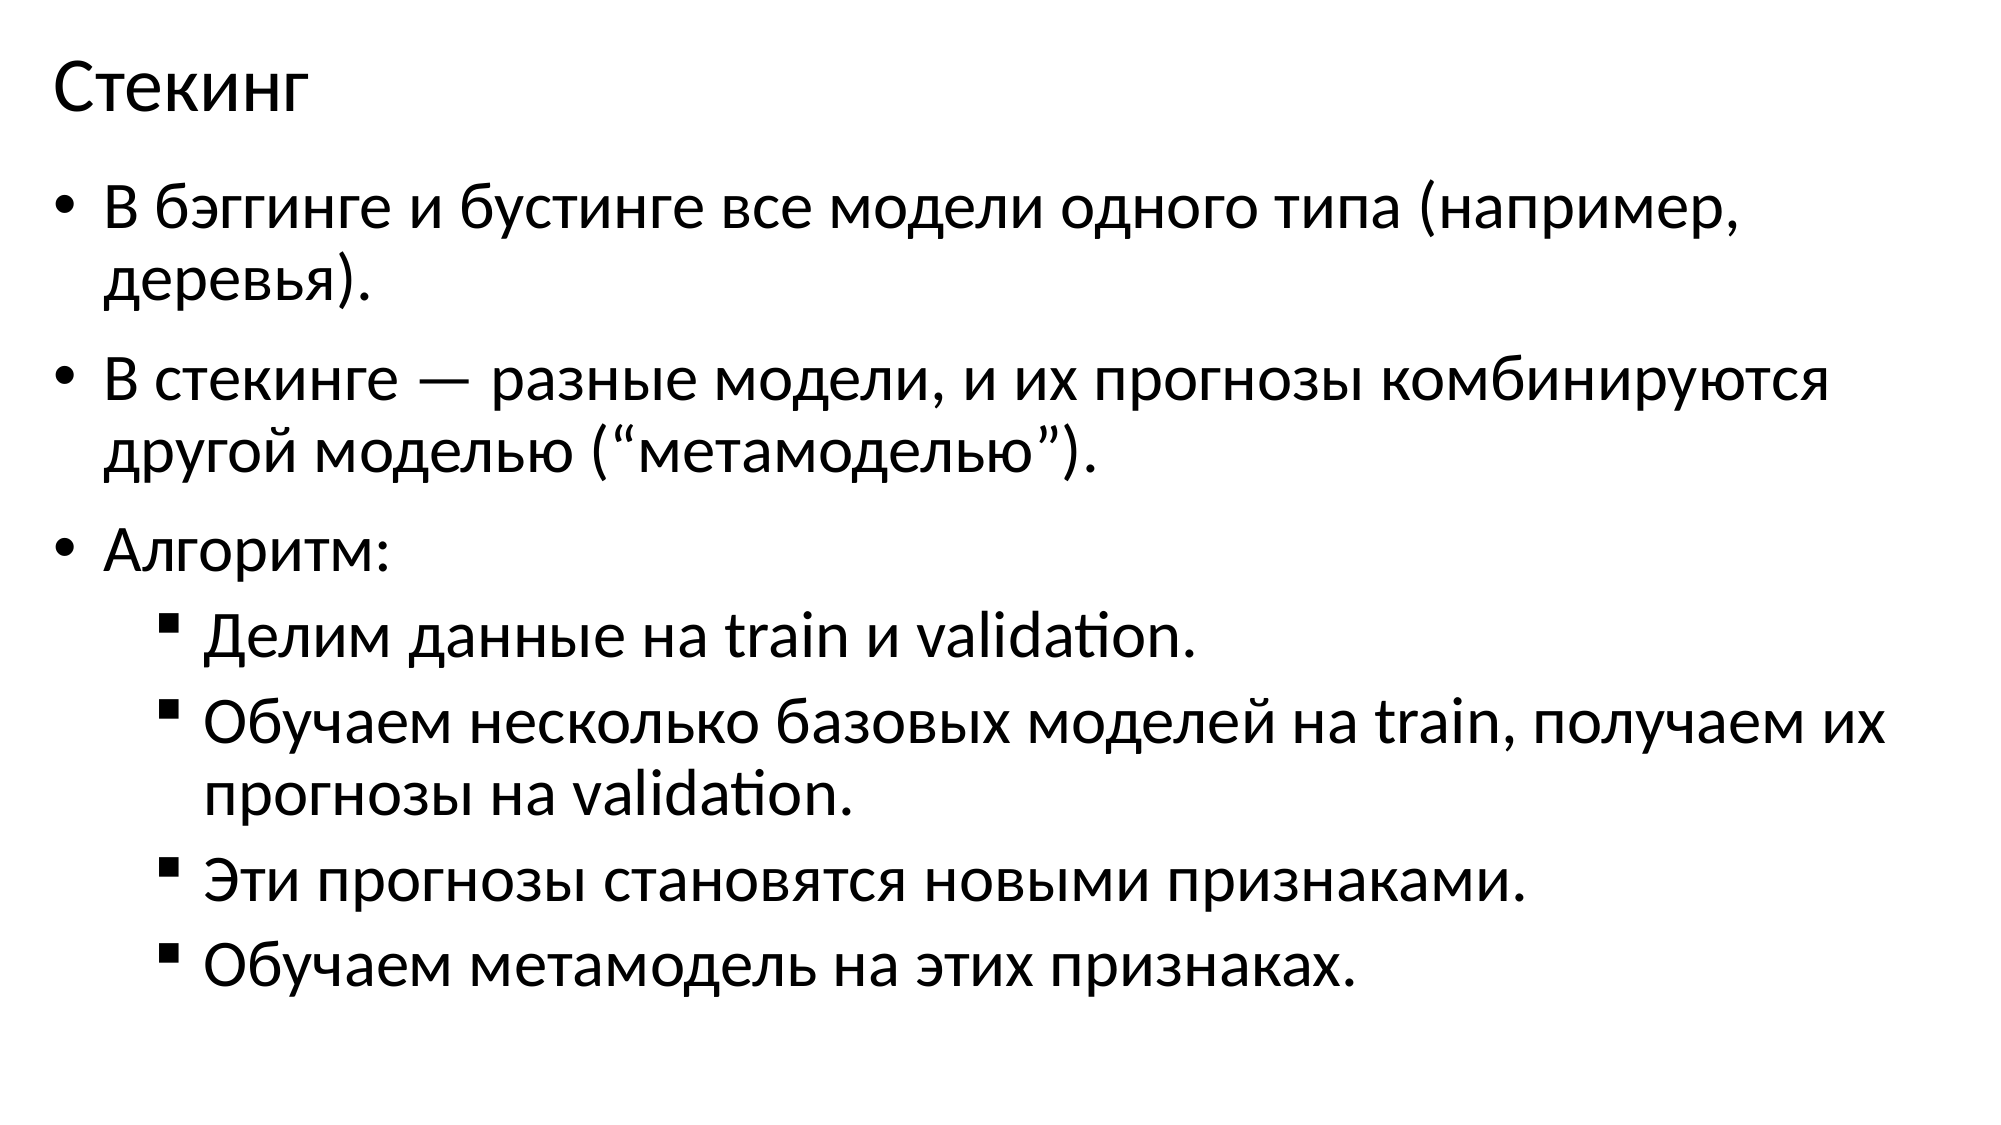

# Стекинг
В бэггинге и бустинге все модели одного типа (например, деревья).
В стекинге — разные модели, и их прогнозы комбинируются другой моделью (“метамоделью”).
Алгоритм:
Делим данные на train и validation.
Обучаем несколько базовых моделей на train, получаем их прогнозы на validation.
Эти прогнозы становятся новыми признаками.
Обучаем метамодель на этих признаках.